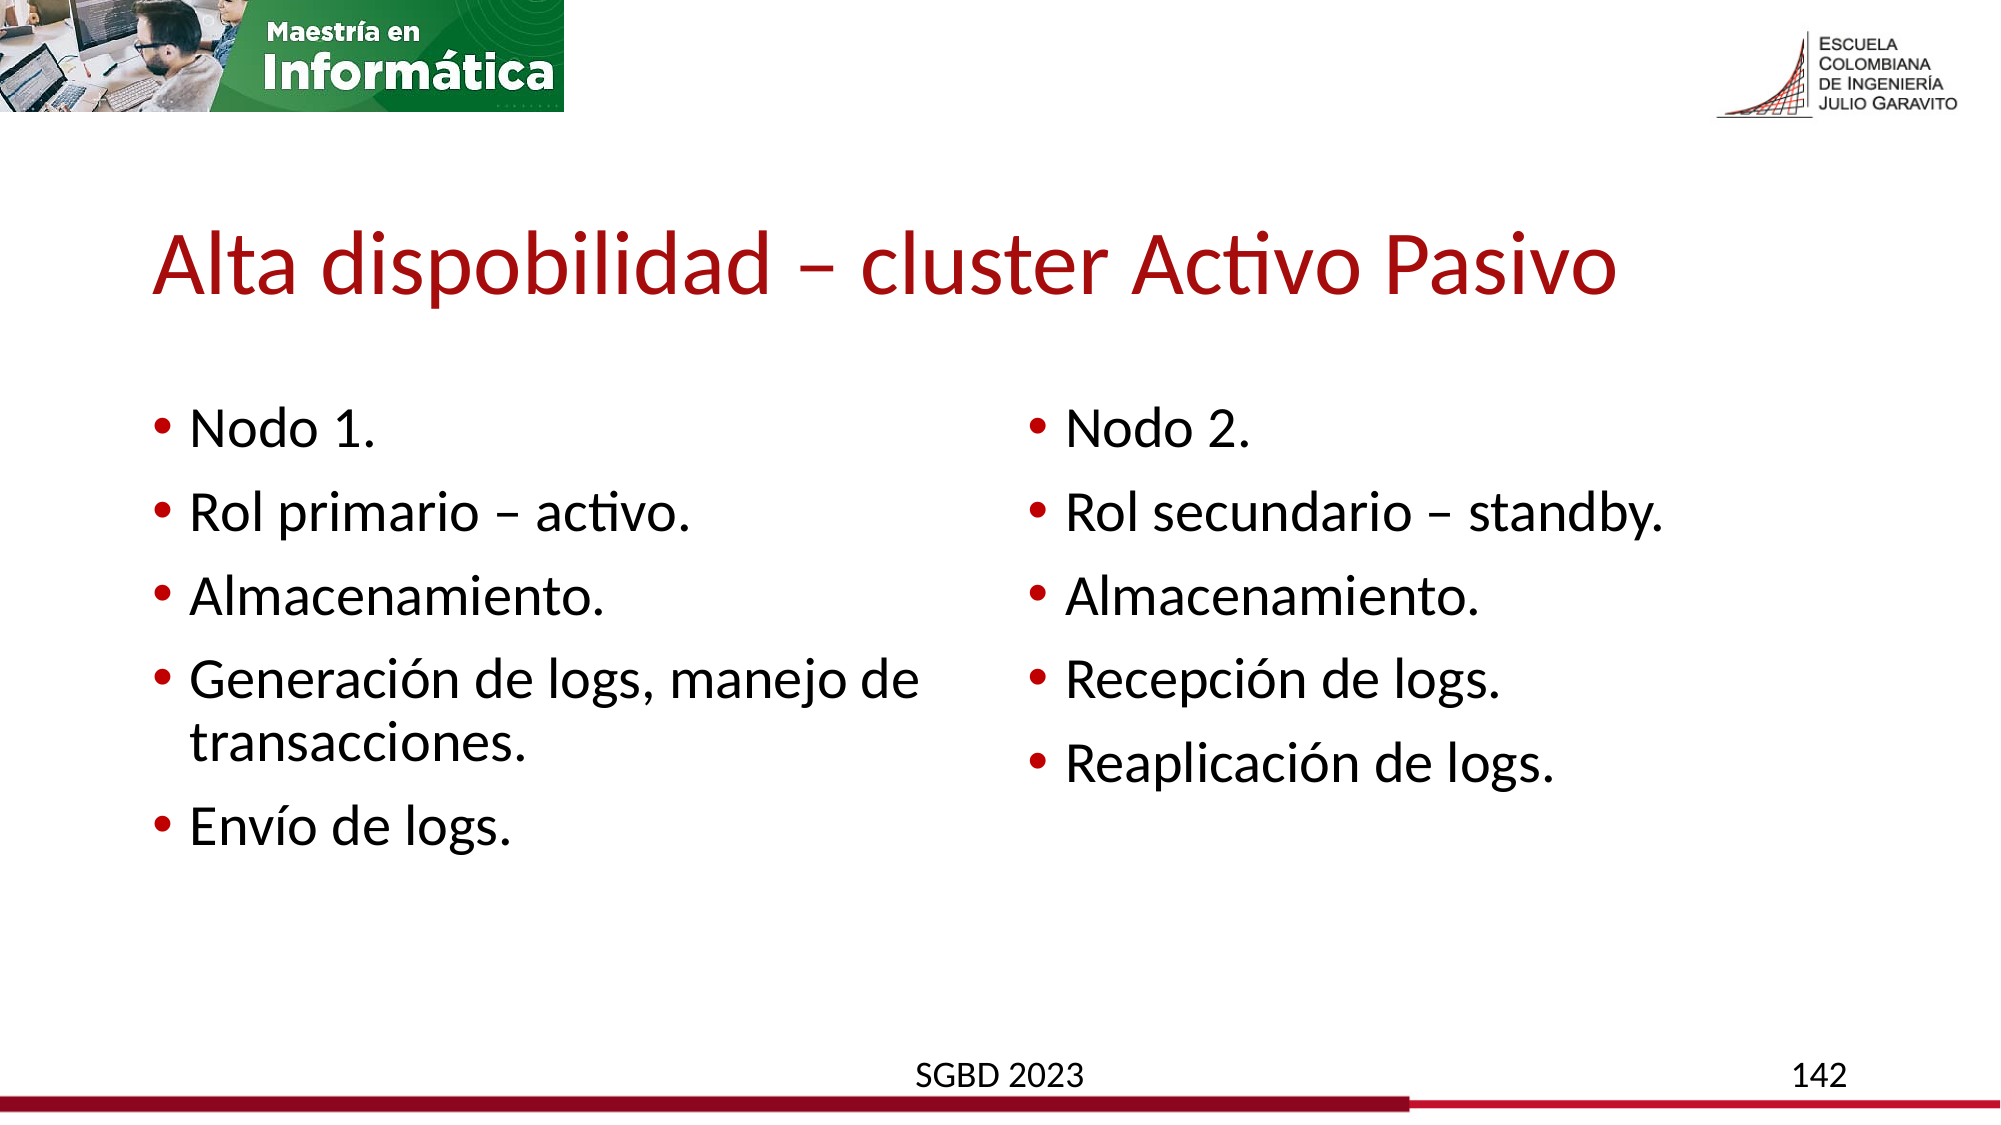

# Alta dispobilidad – cluster Activo Pasivo
Nodo 1.
Rol primario – activo.
Almacenamiento.
Generación de logs, manejo de transacciones.
Envío de logs.
Nodo 2.
Rol secundario – standby.
Almacenamiento.
Recepción de logs.
Reaplicación de logs.
SGBD 2023
142